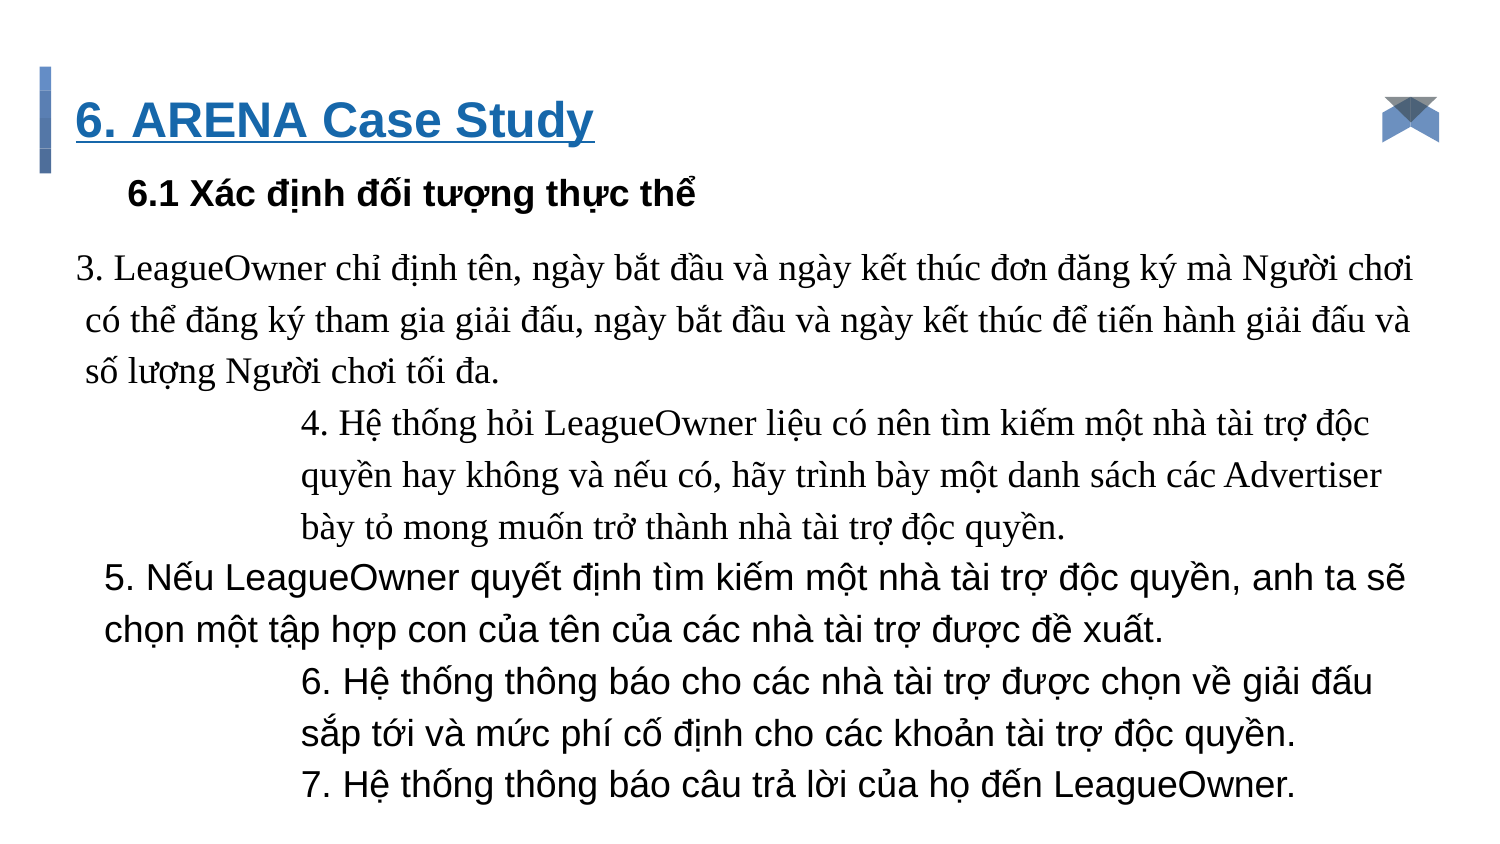

# 6. ARENA Case Study

6.1 Xác định đối tượng thực thể
3. LeagueOwner chỉ định tên, ngày bắt đầu và ngày kết thúc đơn đăng ký mà Người chơi có thể đăng ký tham gia giải đấu, ngày bắt đầu và ngày kết thúc để tiến hành giải đấu và số lượng Người chơi tối đa.
4. Hệ thống hỏi LeagueOwner liệu có nên tìm kiếm một nhà tài trợ độc quyền hay không và nếu có, hãy trình bày một danh sách các Advertiser bày tỏ mong muốn trở thành nhà tài trợ độc quyền.
5. Nếu LeagueOwner quyết định tìm kiếm một nhà tài trợ độc quyền, anh ta sẽ chọn một tập hợp con của tên của các nhà tài trợ được đề xuất.
6. Hệ thống thông báo cho các nhà tài trợ được chọn về giải đấu sắp tới và mức phí cố định cho các khoản tài trợ độc quyền.
7. Hệ thống thông báo câu trả lời của họ đến LeagueOwner.